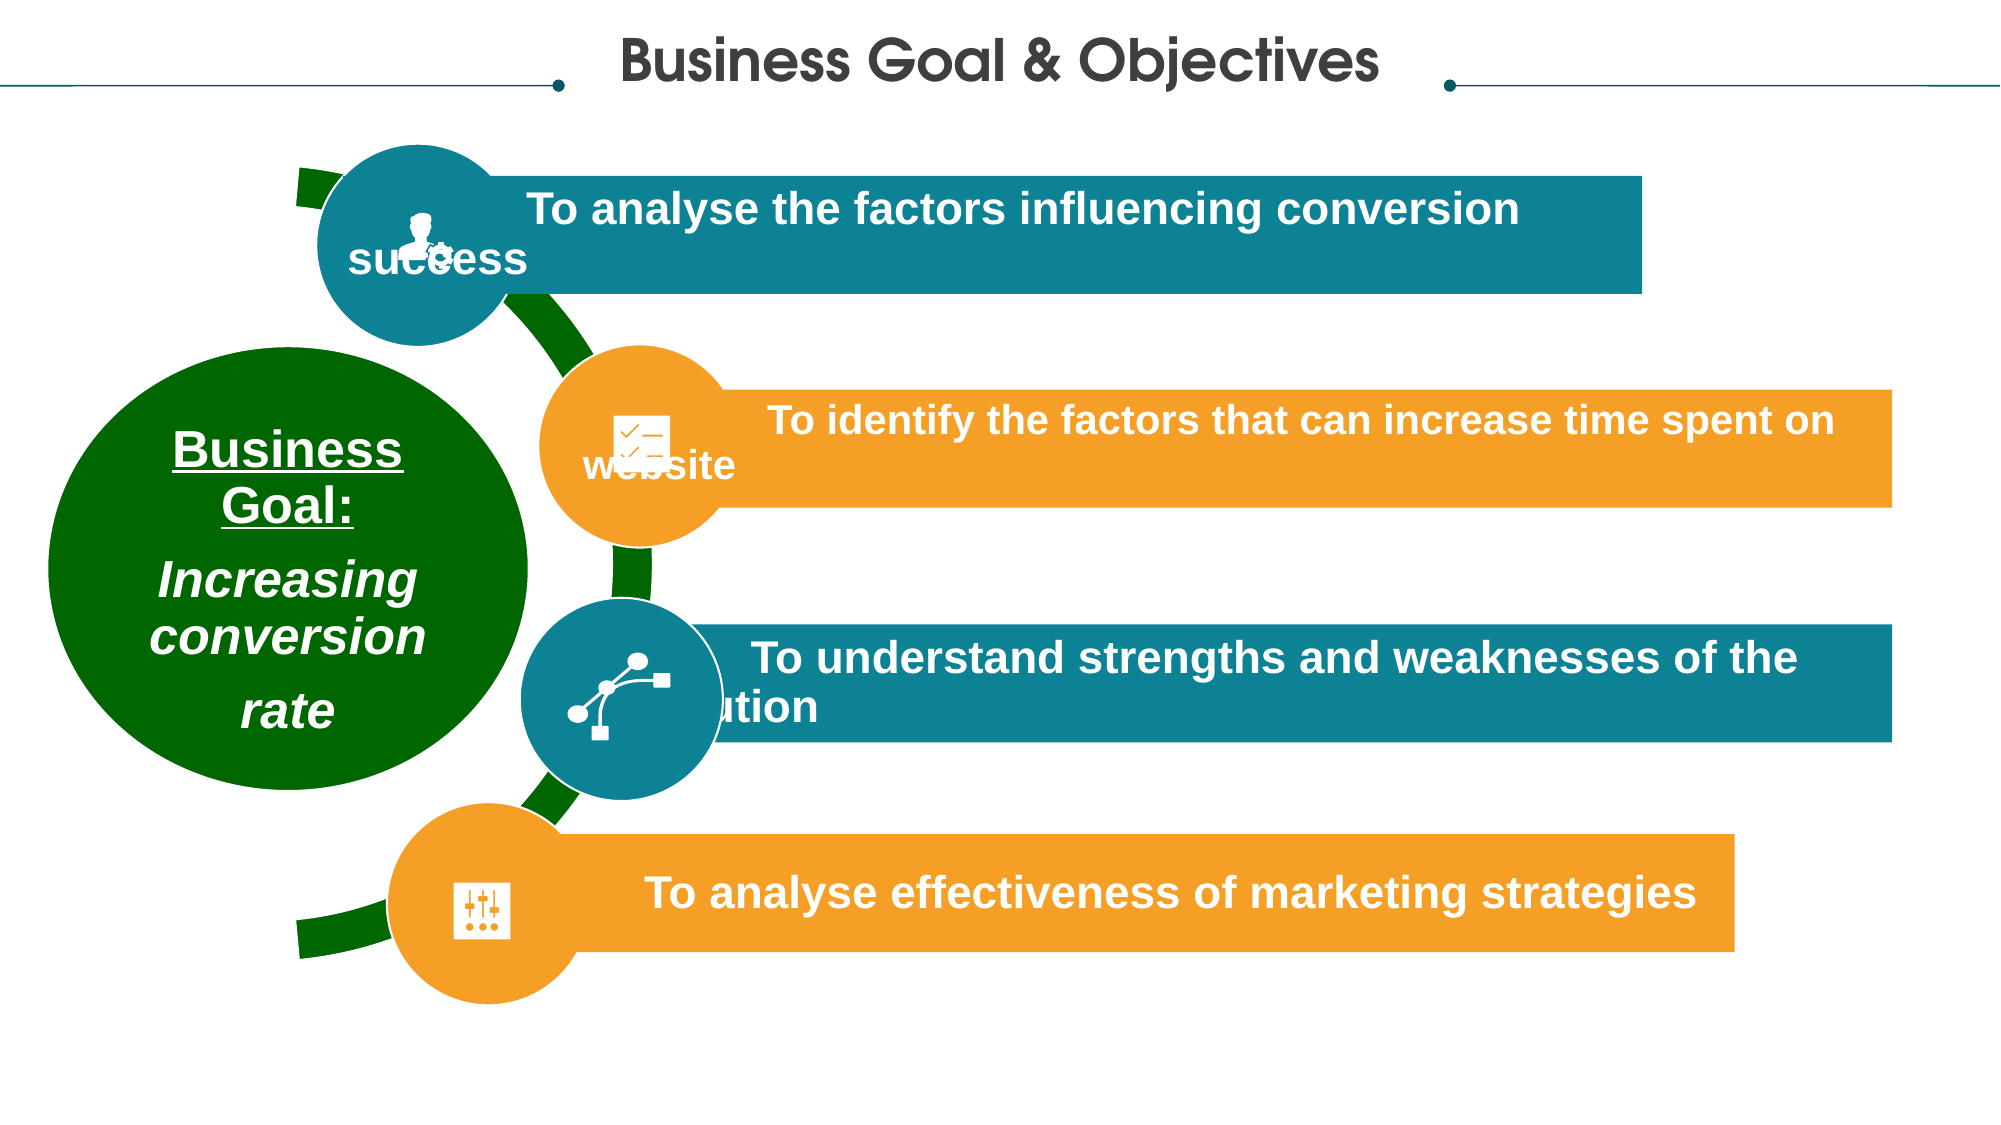

Business Goal & Objectives

              To analyse the factors influencing conversion success

Business Goal:
Increasing conversion
rate

            To understand strengths and weaknesses of the institution

                To analyse effectiveness of marketing strategies

                To identify the factors that can increase time spent on website